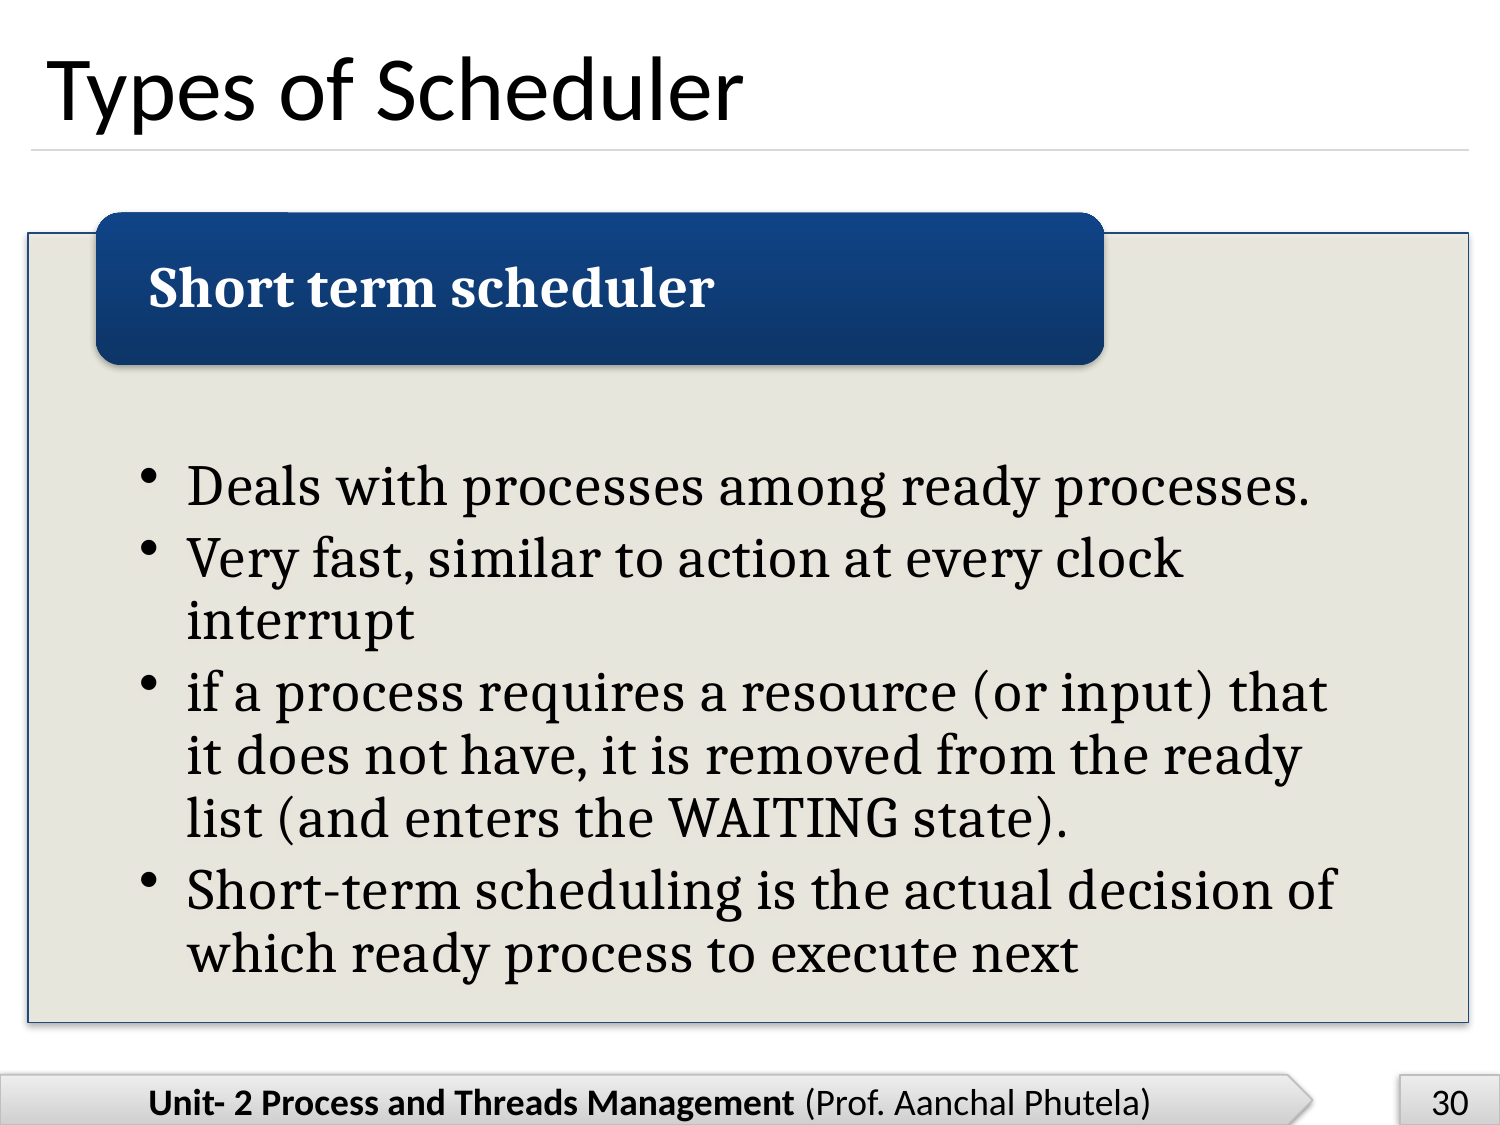

# Types of Scheduler
Deals with processes among ready processes.
Very fast, similar to action at every clock interrupt
if a process requires a resource (or input) that it does not have, it is removed from the ready list (and enters the WAITING state).
Short-term scheduling is the actual decision of which ready process to execute next
Short term scheduler